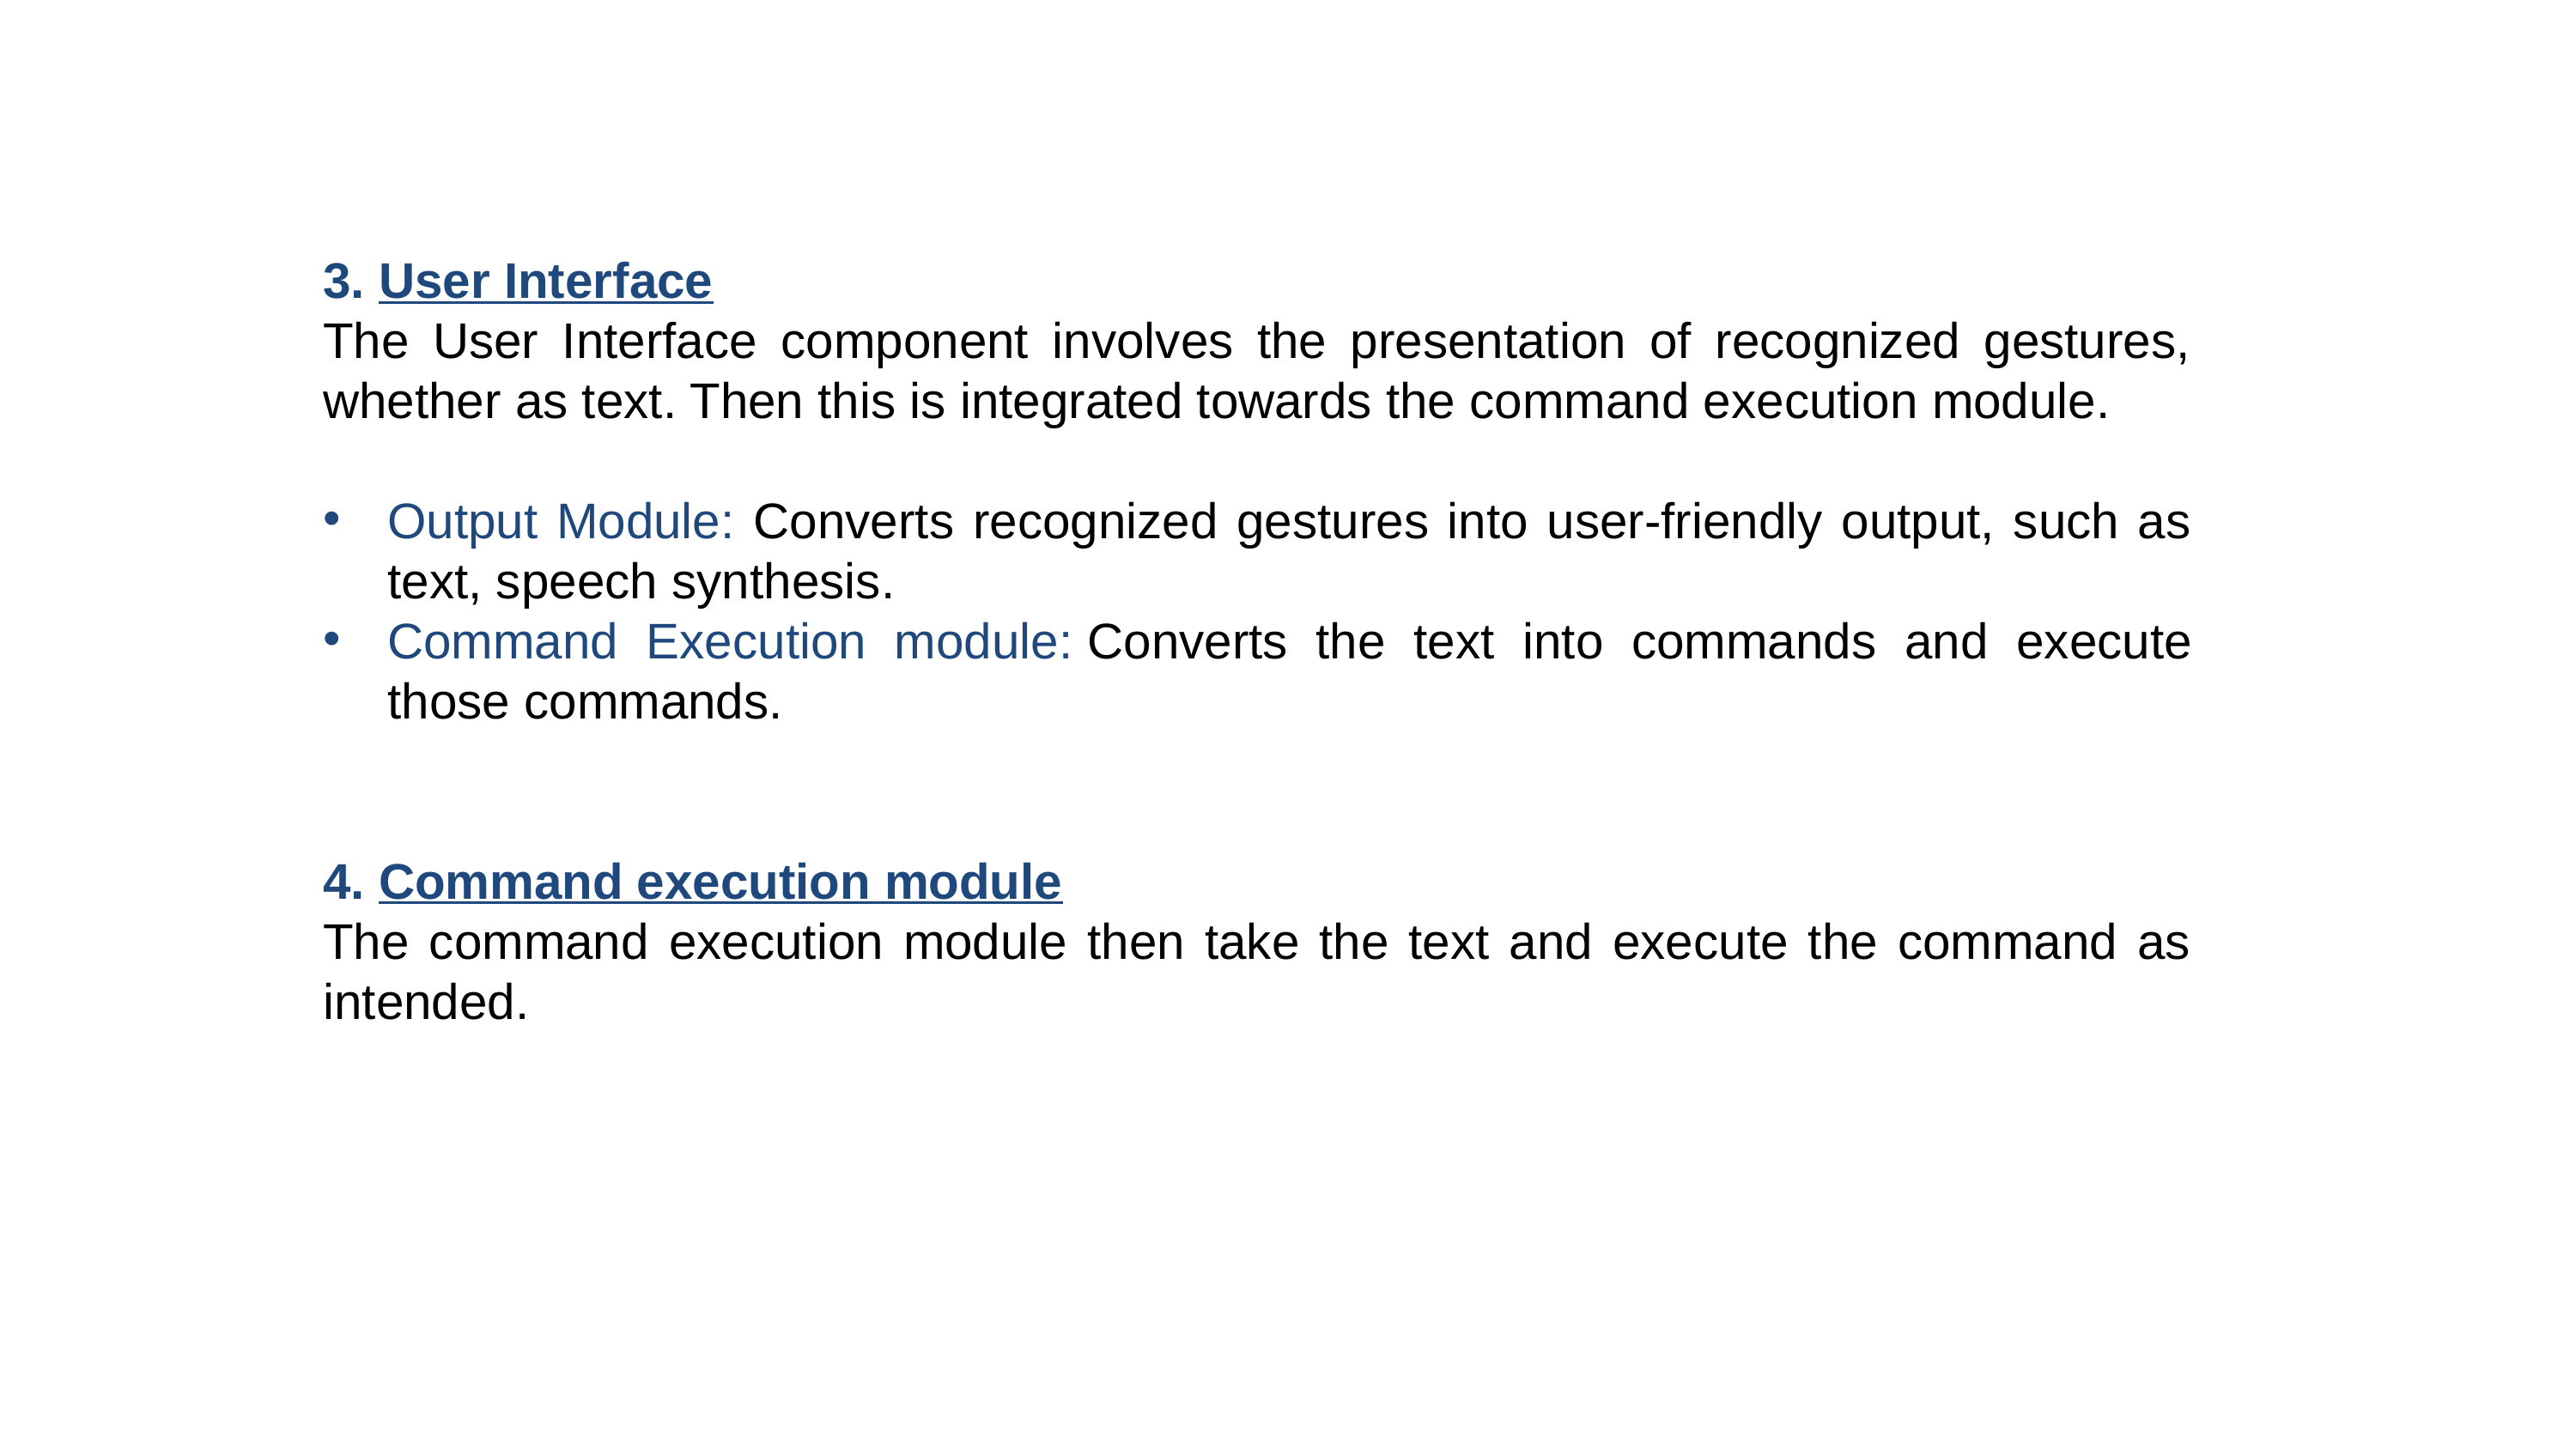

3. User Interface
The User Interface component involves the presentation of recognized gestures, whether as text. Then this is integrated towards the command execution module.

Output Module: Converts recognized gestures into user-friendly output, such as text, speech synthesis.
Command Execution module: Converts the text into commands and execute those commands.

4. Command execution module
The command execution module then take the text and execute the command as intended.